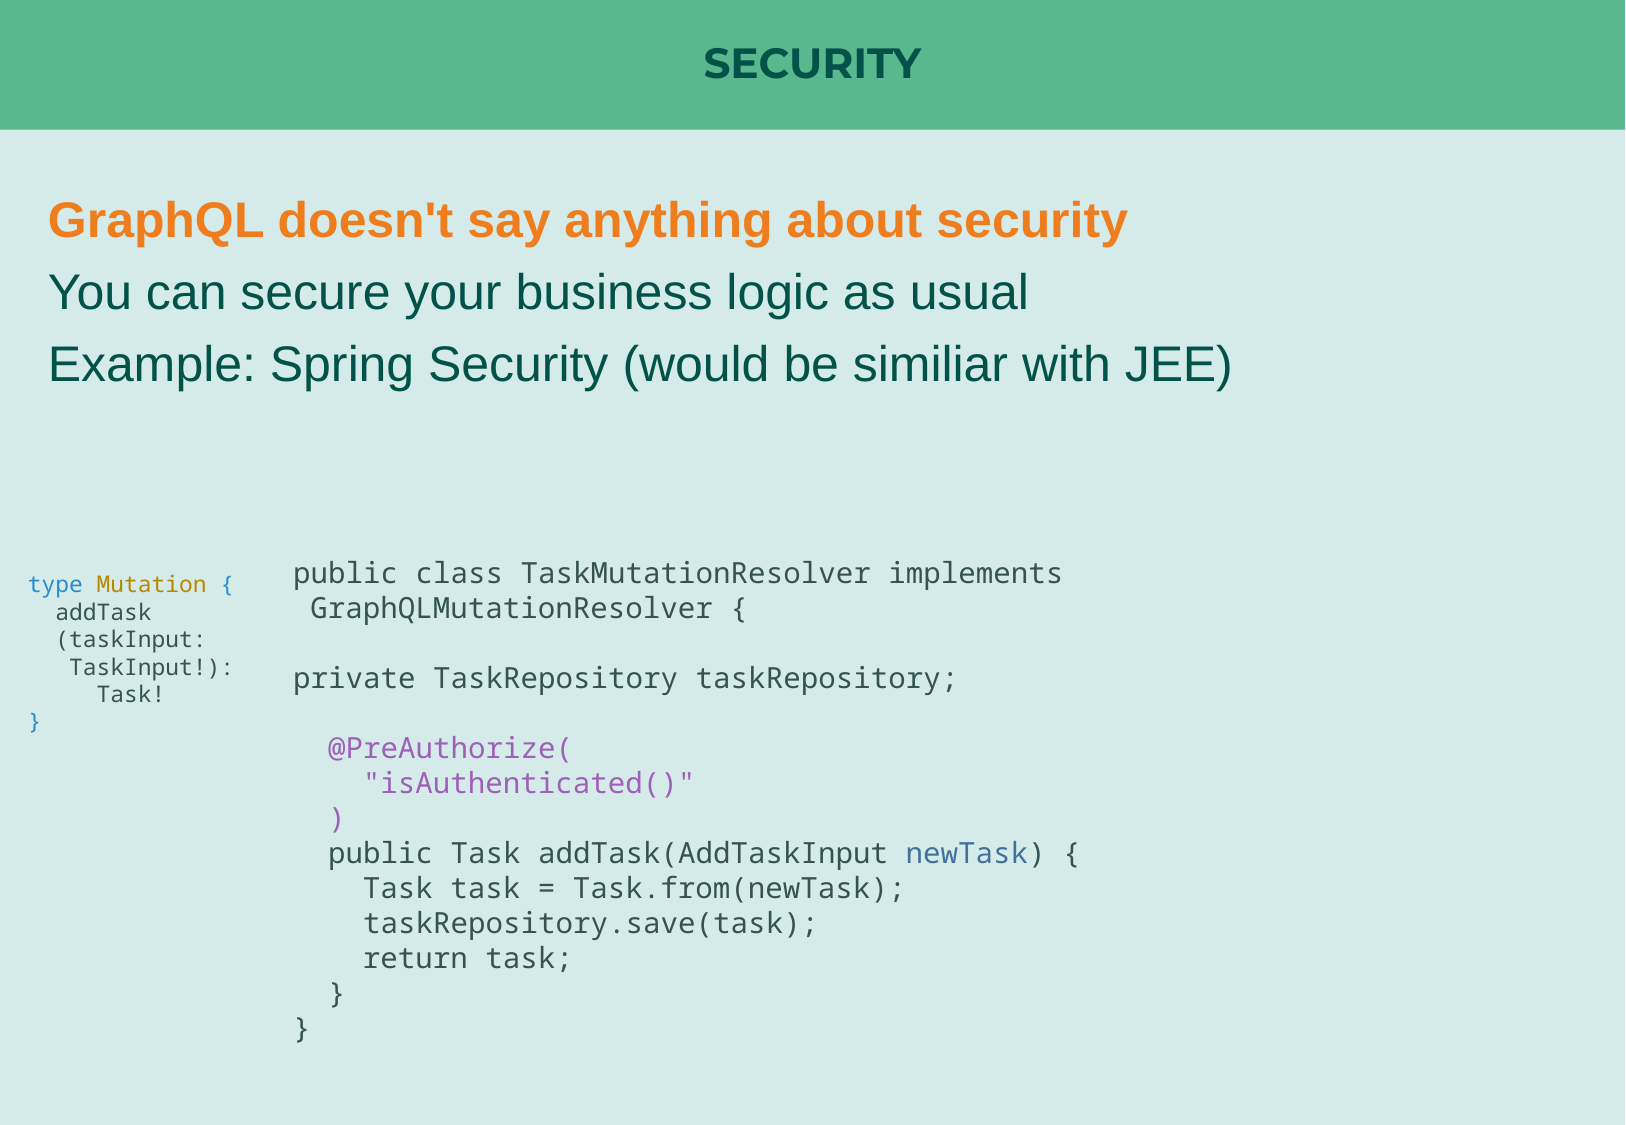

# Security
GraphQL doesn't say anything about security
You can secure your business logic as usual
Example: Spring Security (would be similiar with JEE)

public class TaskMutationResolver implements
 GraphQLMutationResolver {
private TaskRepository taskRepository;
  @PreAuthorize(
    "isAuthenticated()"
  )
  public Task addTask(AddTaskInput newTask) {
    Task task = Task.from(newTask);
    taskRepository.save(task);
    return task;
  }
}
type Mutation {
  addTask
  (taskInput:
   TaskInput!):
     Task!
}